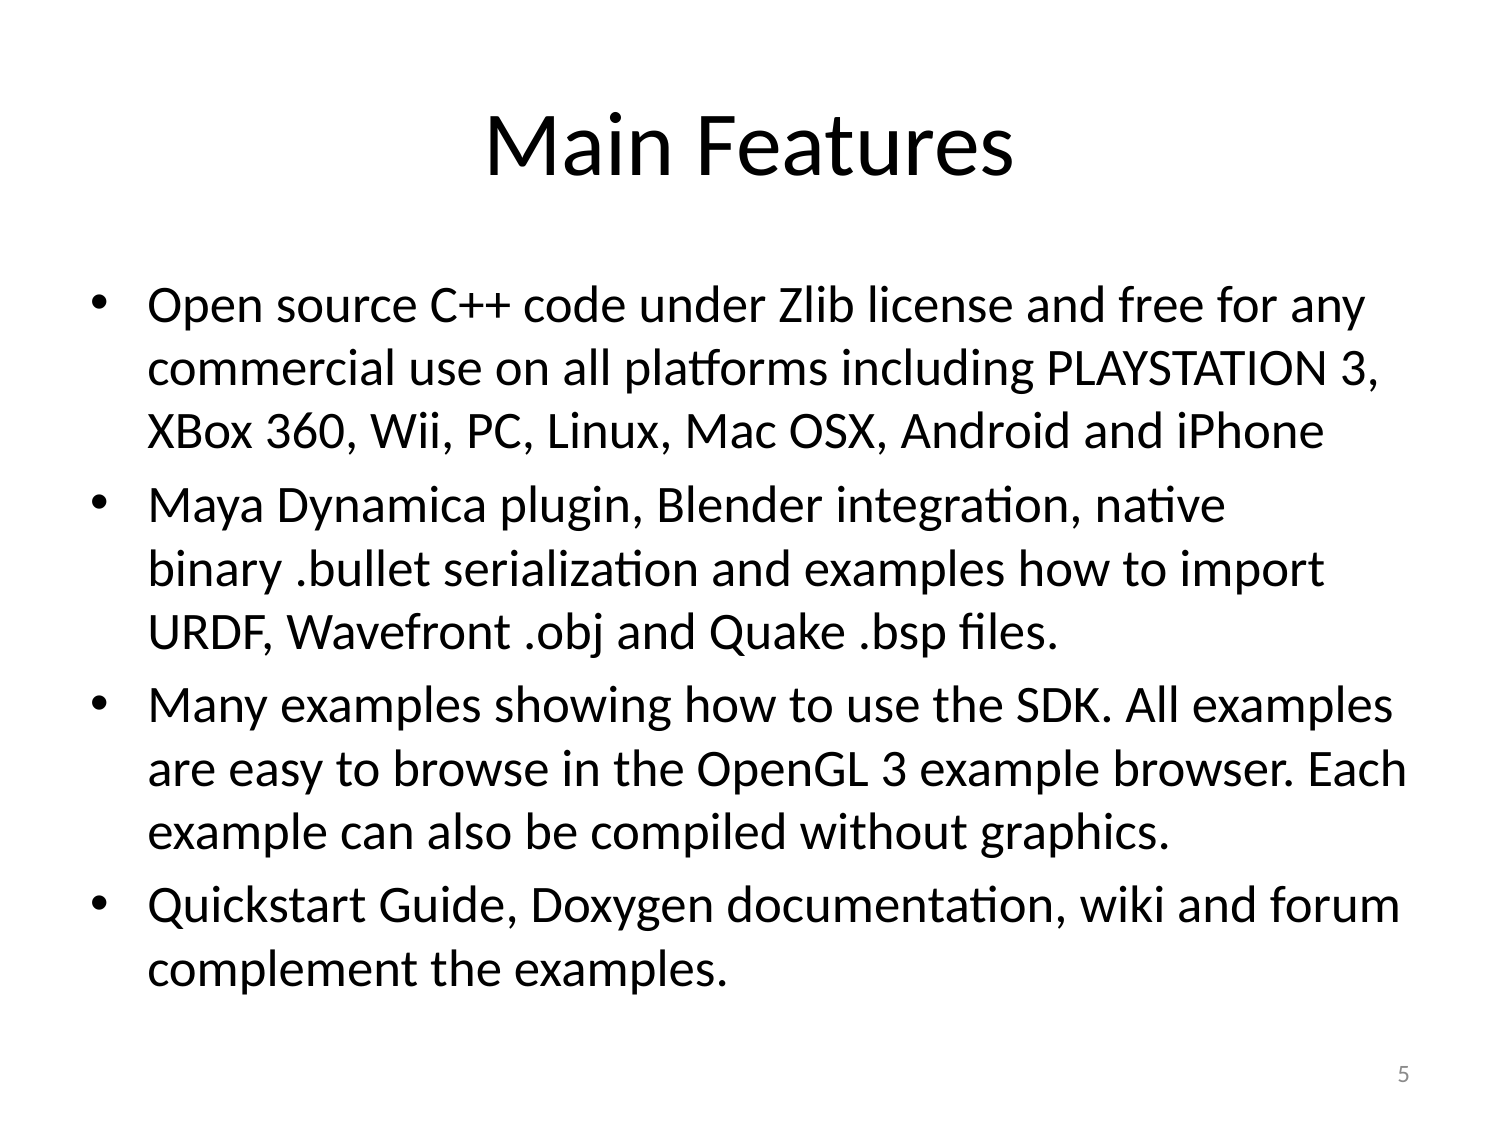

# Main Features
Open source C++ code under Zlib license and free for any commercial use on all platforms including PLAYSTATION 3, XBox 360, Wii, PC, Linux, Mac OSX, Android and iPhone
Maya Dynamica plugin, Blender integration, native binary .bullet serialization and examples how to import URDF, Wavefront .obj and Quake .bsp files.
Many examples showing how to use the SDK. All examples are easy to browse in the OpenGL 3 example browser. Each example can also be compiled without graphics.
Quickstart Guide, Doxygen documentation, wiki and forum complement the examples.
5